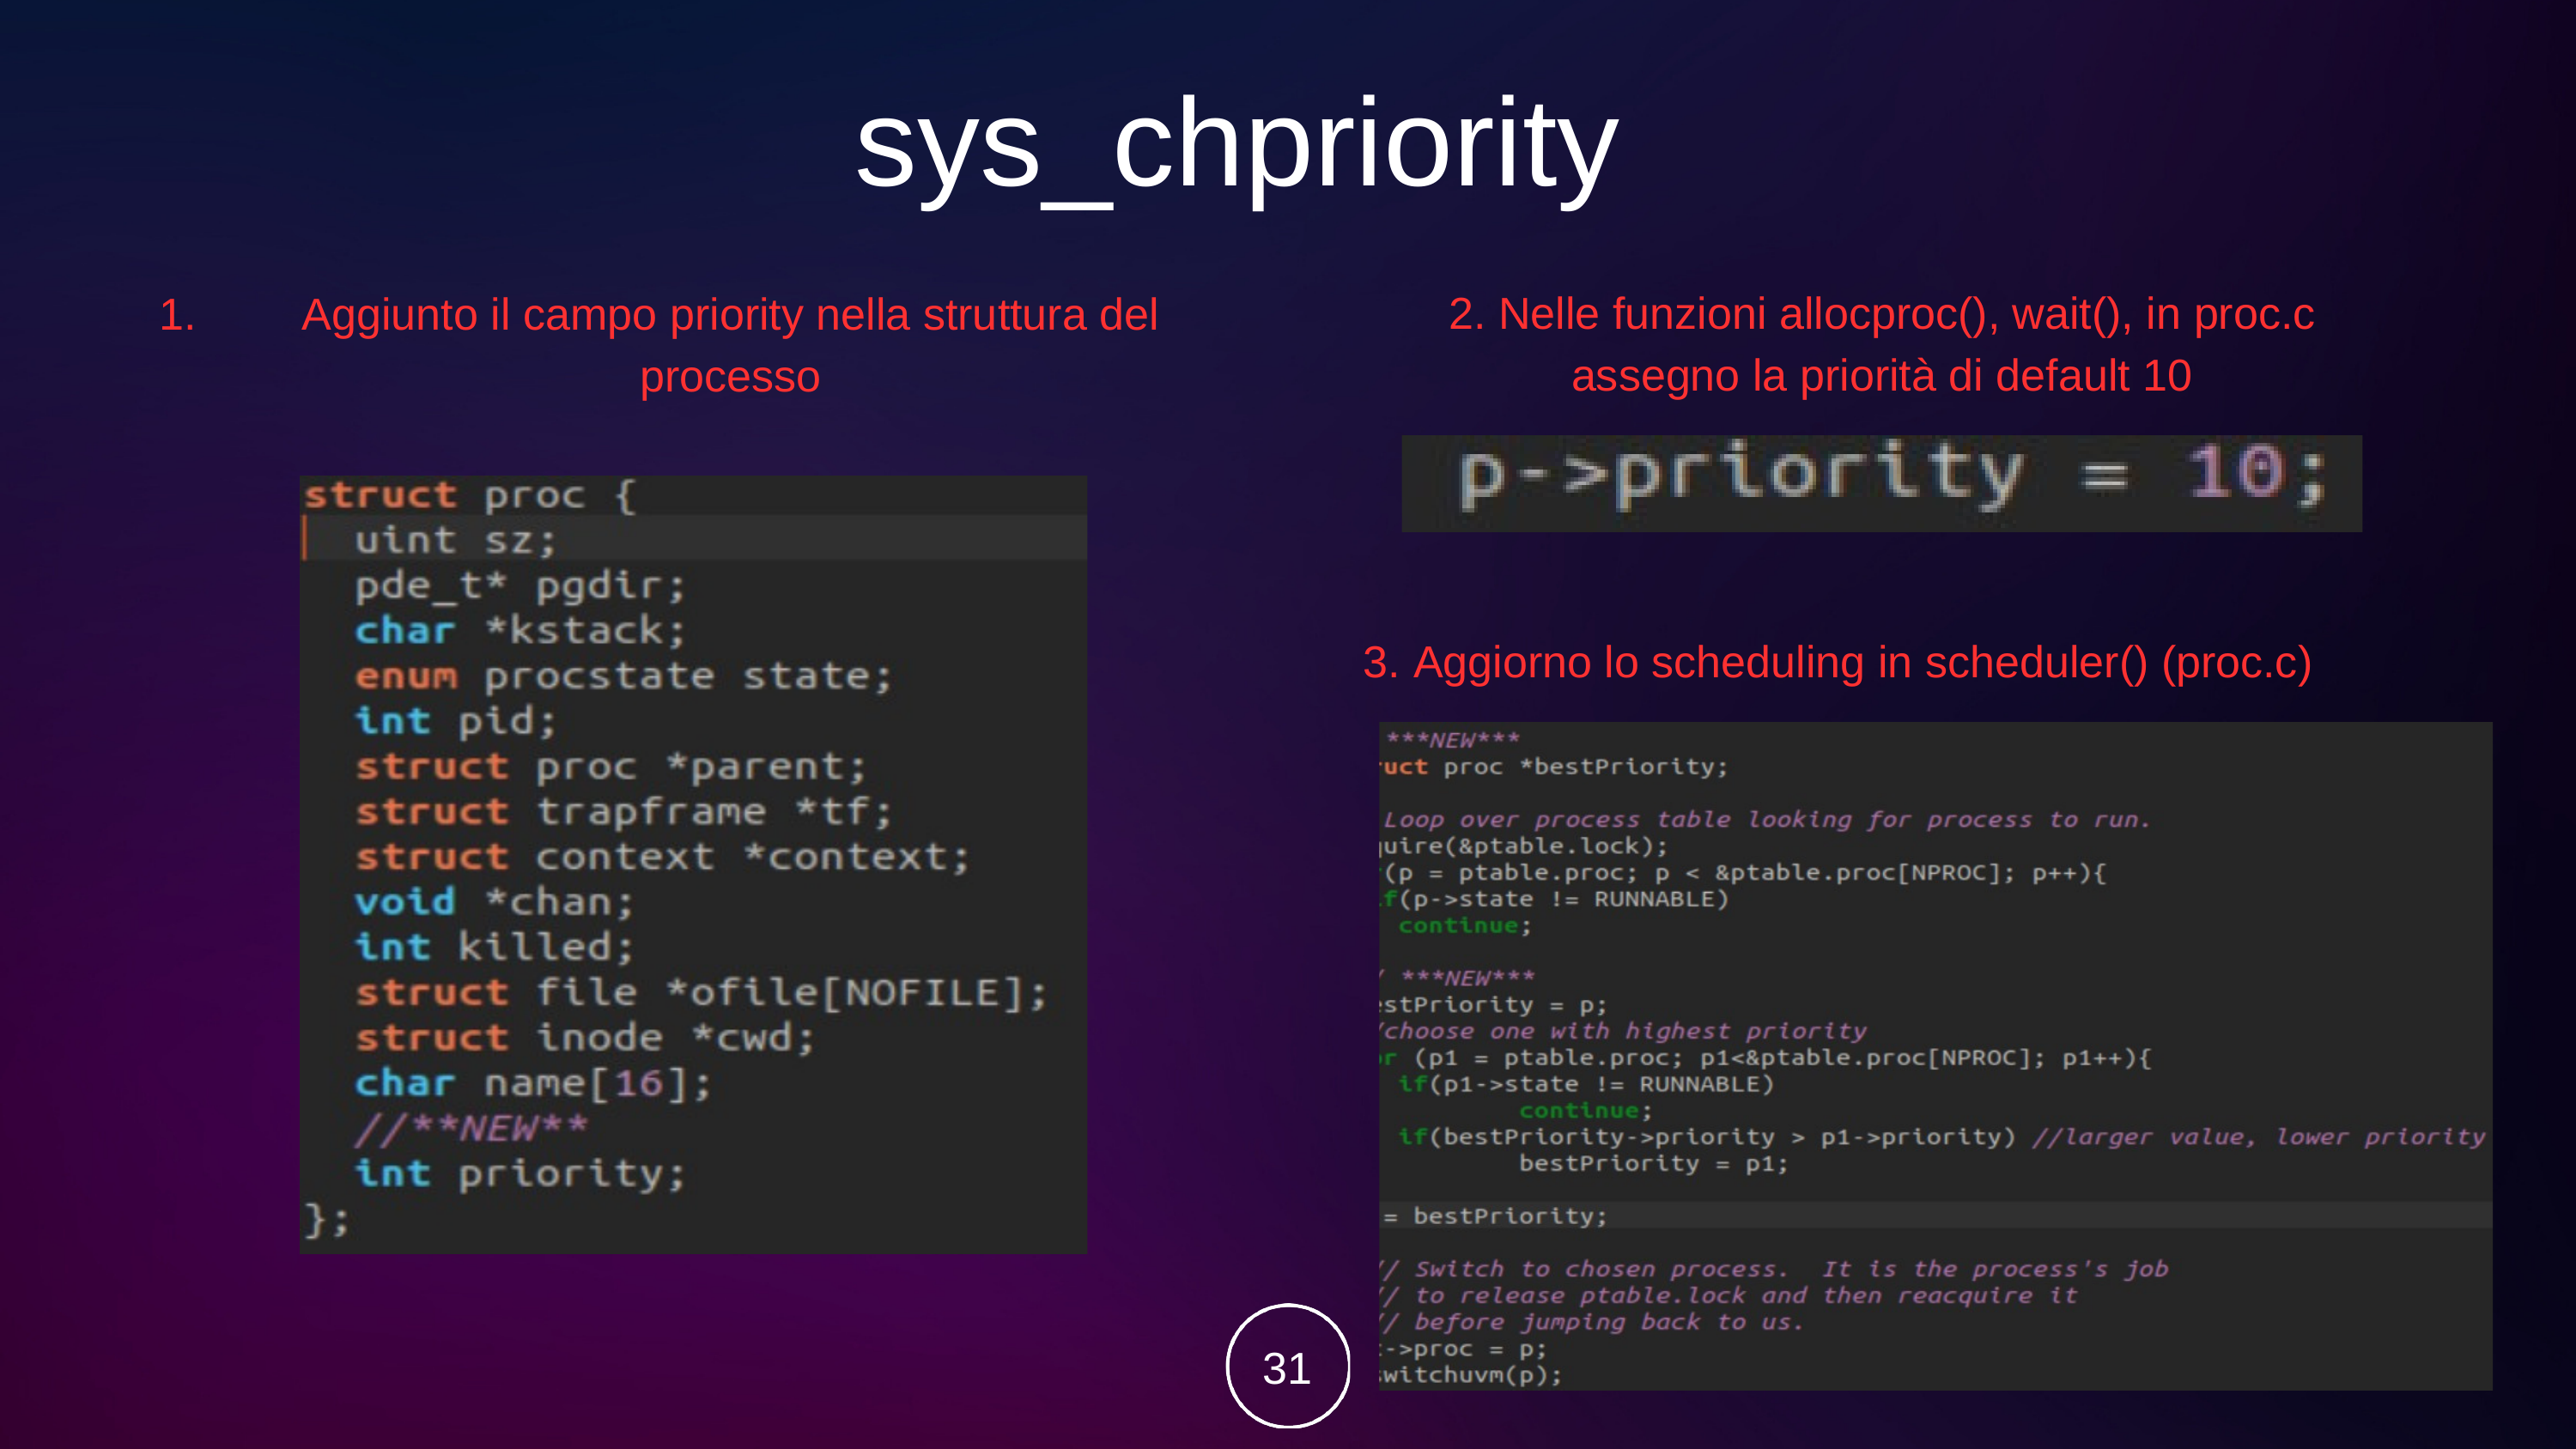

sys_chpriority
1.
2. Nelle funzioni allocproc(), wait(), in proc.c assegno la priorità di default 10
Aggiunto il campo priority nella struttura del processo

3. Aggiorno lo scheduling in scheduler() (proc.c)

31